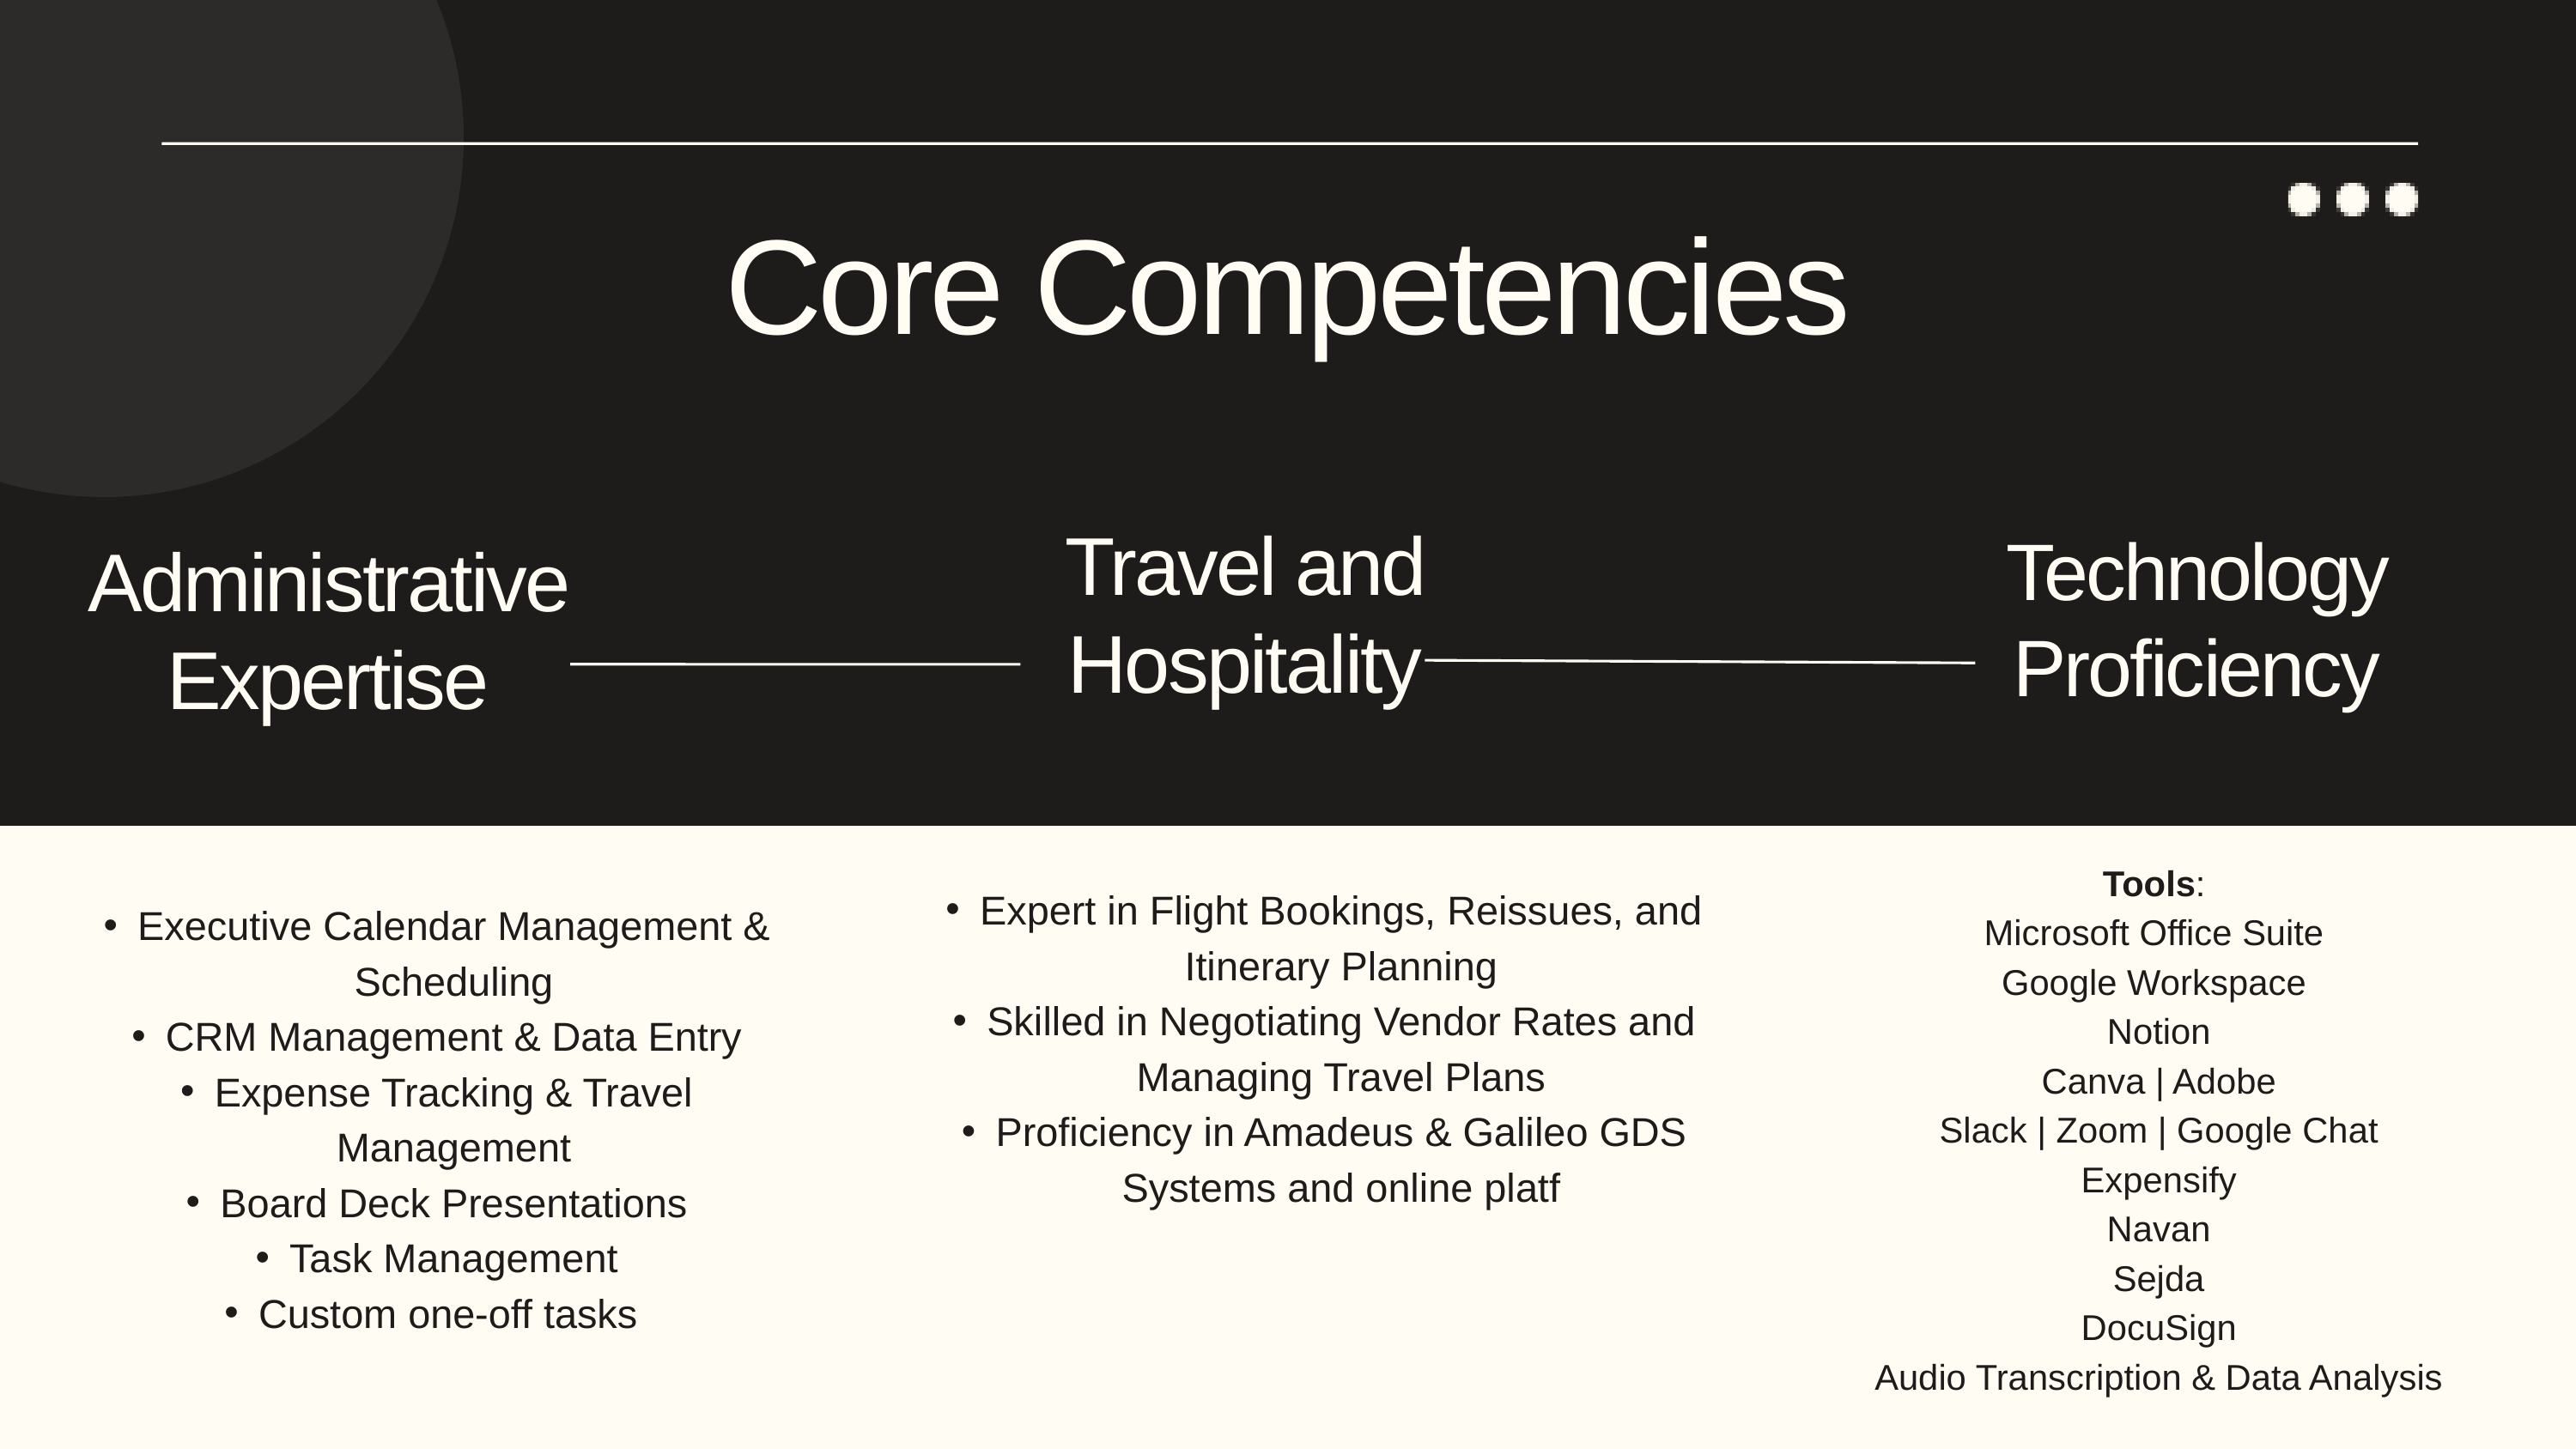

Core Competencies
Travel and Hospitality

Technology Proficiency

Administrative Expertise

Tools:
Microsoft Office Suite
Google Workspace
Notion
Canva | Adobe
Slack | Zoom | Google Chat
 Expensify
Navan
Sejda
DocuSign
Audio Transcription & Data Analysis

Expert in Flight Bookings, Reissues, and Itinerary Planning
Skilled in Negotiating Vendor Rates and Managing Travel Plans
Proficiency in Amadeus & Galileo GDS Systems and online platf

Executive Calendar Management & Scheduling
CRM Management & Data Entry
Expense Tracking & Travel Management
Board Deck Presentations
Task Management
Custom one-off tasks